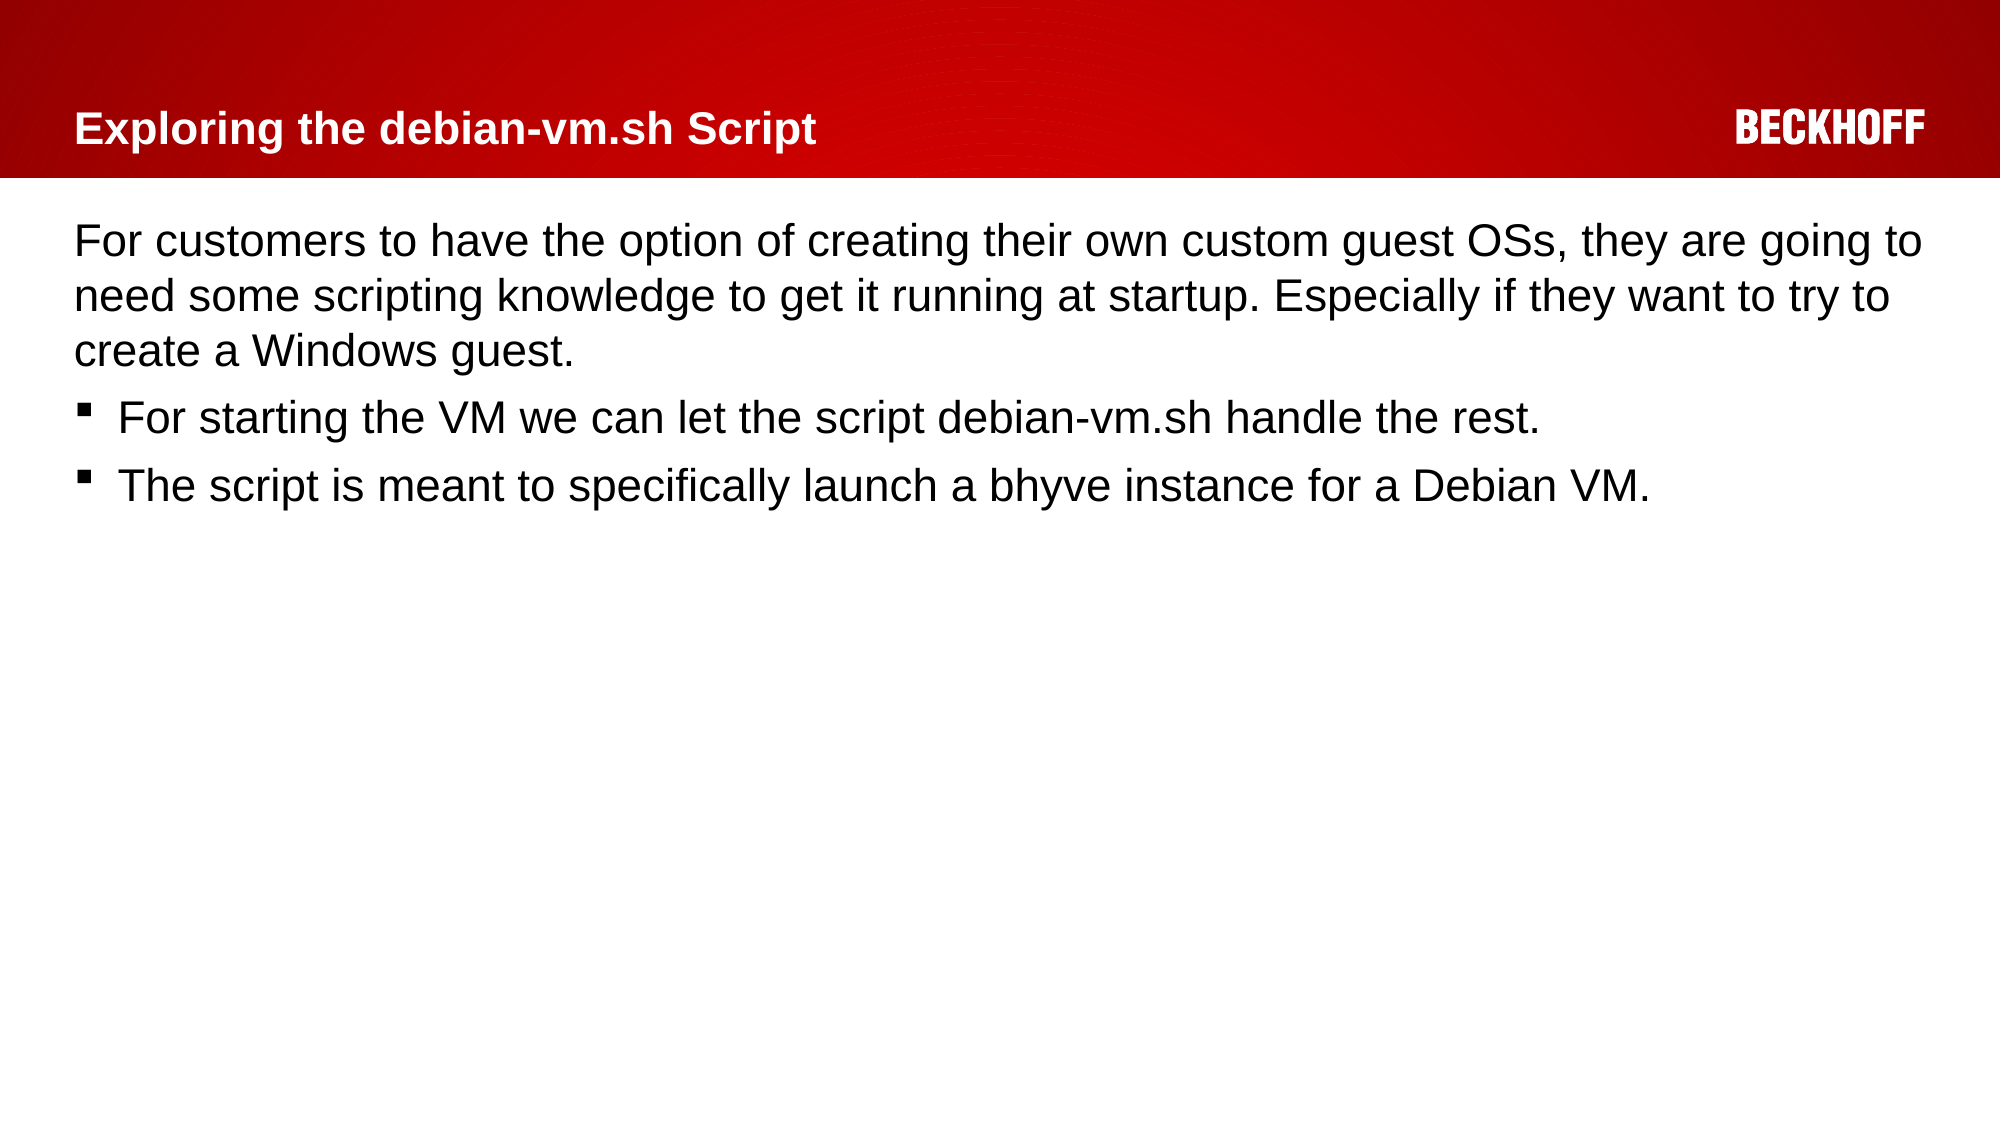

# Exploring the debian-vm.sh Script
For customers to have the option of creating their own custom guest OSs, they are going to need some scripting knowledge to get it running at startup. Especially if they want to try to create a Windows guest.
For starting the VM we can let the script debian-vm.sh handle the rest.
The script is meant to specifically launch a bhyve instance for a Debian VM.